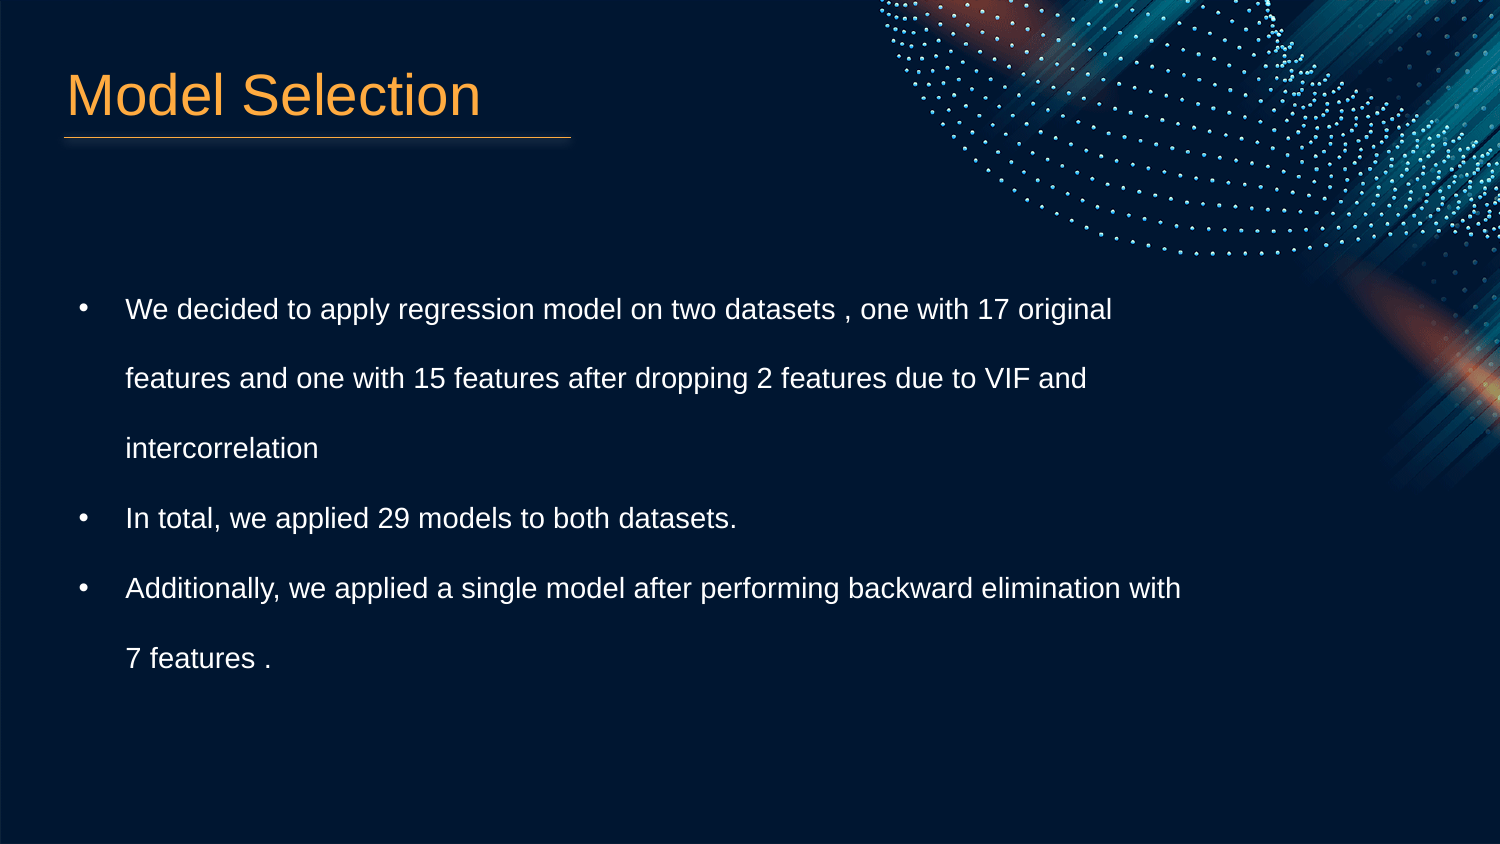

We opted to implement a regression model on two datasets. The first dataset includes the original 17 features, while the second dataset comprises 15 features after removing 2 features due to considerations related to VIF and intercorrelation.

# Model Selection
We decided to apply regression model on two datasets , one with 17 original features and one with 15 features after dropping 2 features due to VIF and intercorrelation
In total, we applied 29 models to both datasets.
Additionally, we applied a single model after performing backward elimination with 7 features .